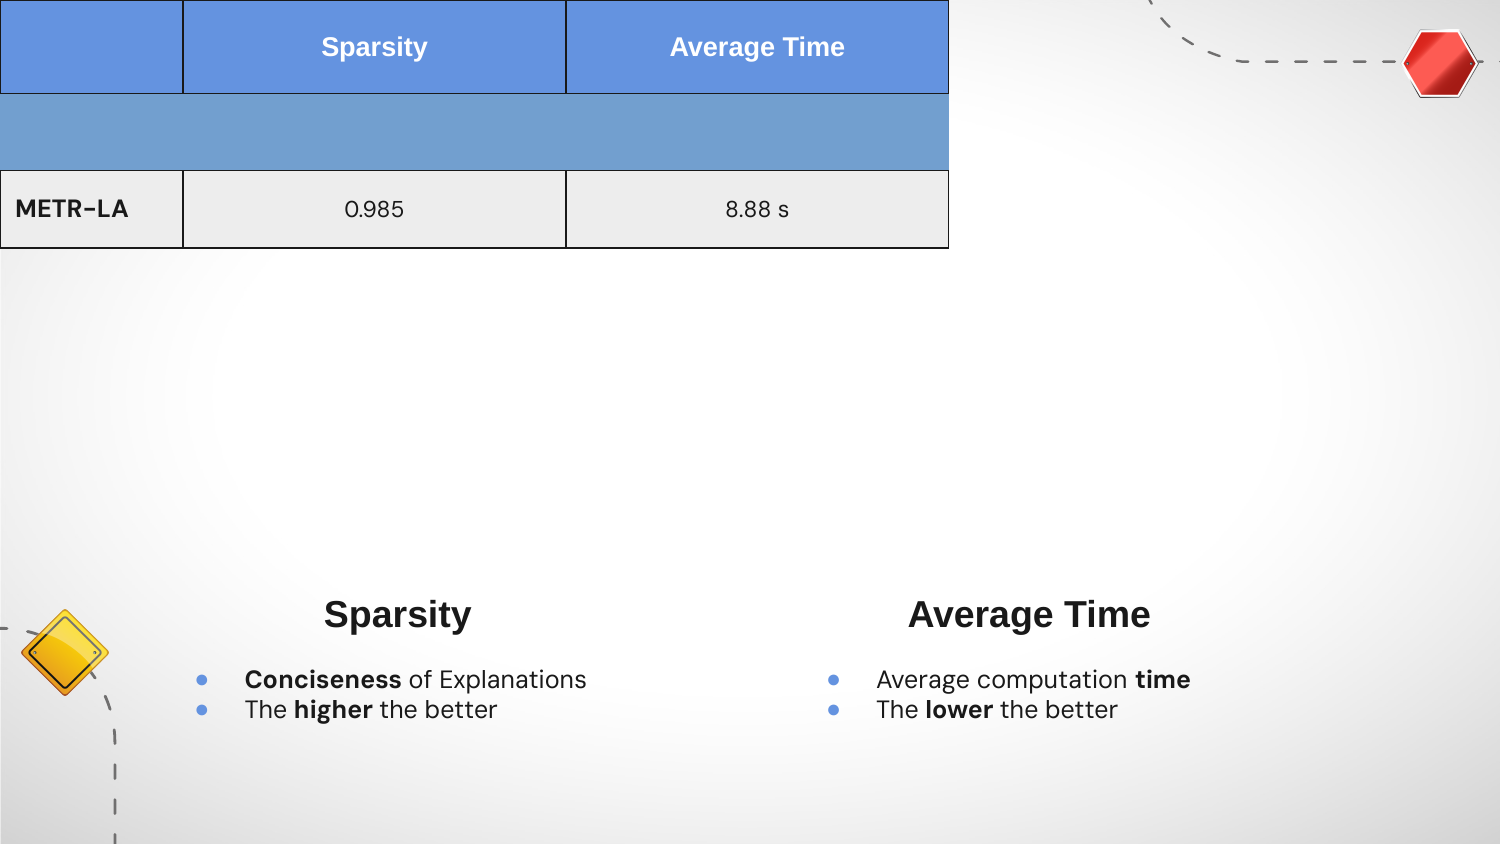

# Explainer Results
|  | Sparsity | Average Time |
| --- | --- | --- |
|  |  |  |
| METR-LA | 0.985 | 8.88 s |
| PEMS-BAY | 0.985 | 11.6 s |
Sparsity

Average Time

Conciseness of Explanations
The higher the better
Average computation time
The lower the better